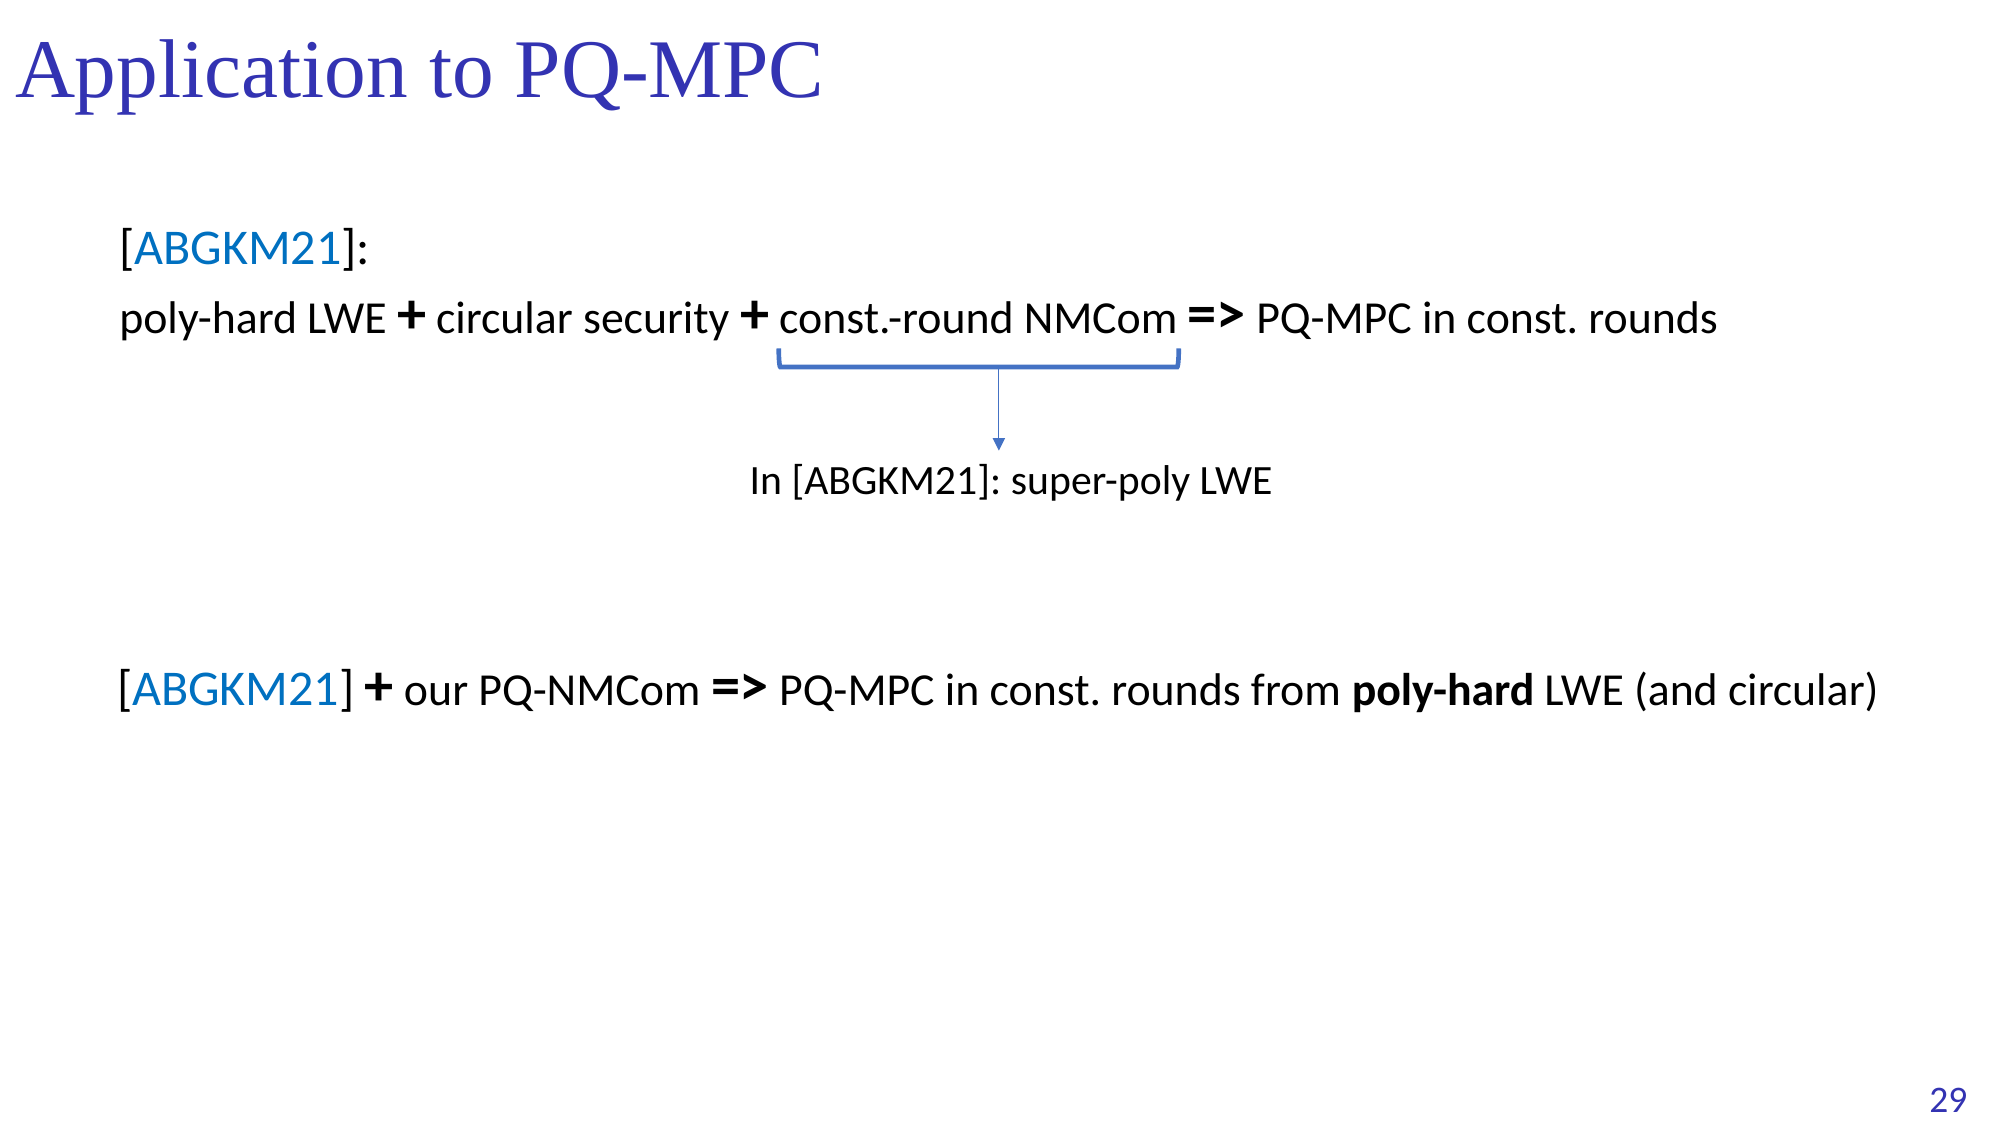

# Application to PQ-MPC

[ABGKM21]:
poly-hard LWE + circular security + const.-round NMCom => PQ-MPC in const. rounds
In [ABGKM21]: super-poly LWE
[ABGKM21] + our PQ-NMCom => PQ-MPC in const. rounds from poly-hard LWE (and circular)